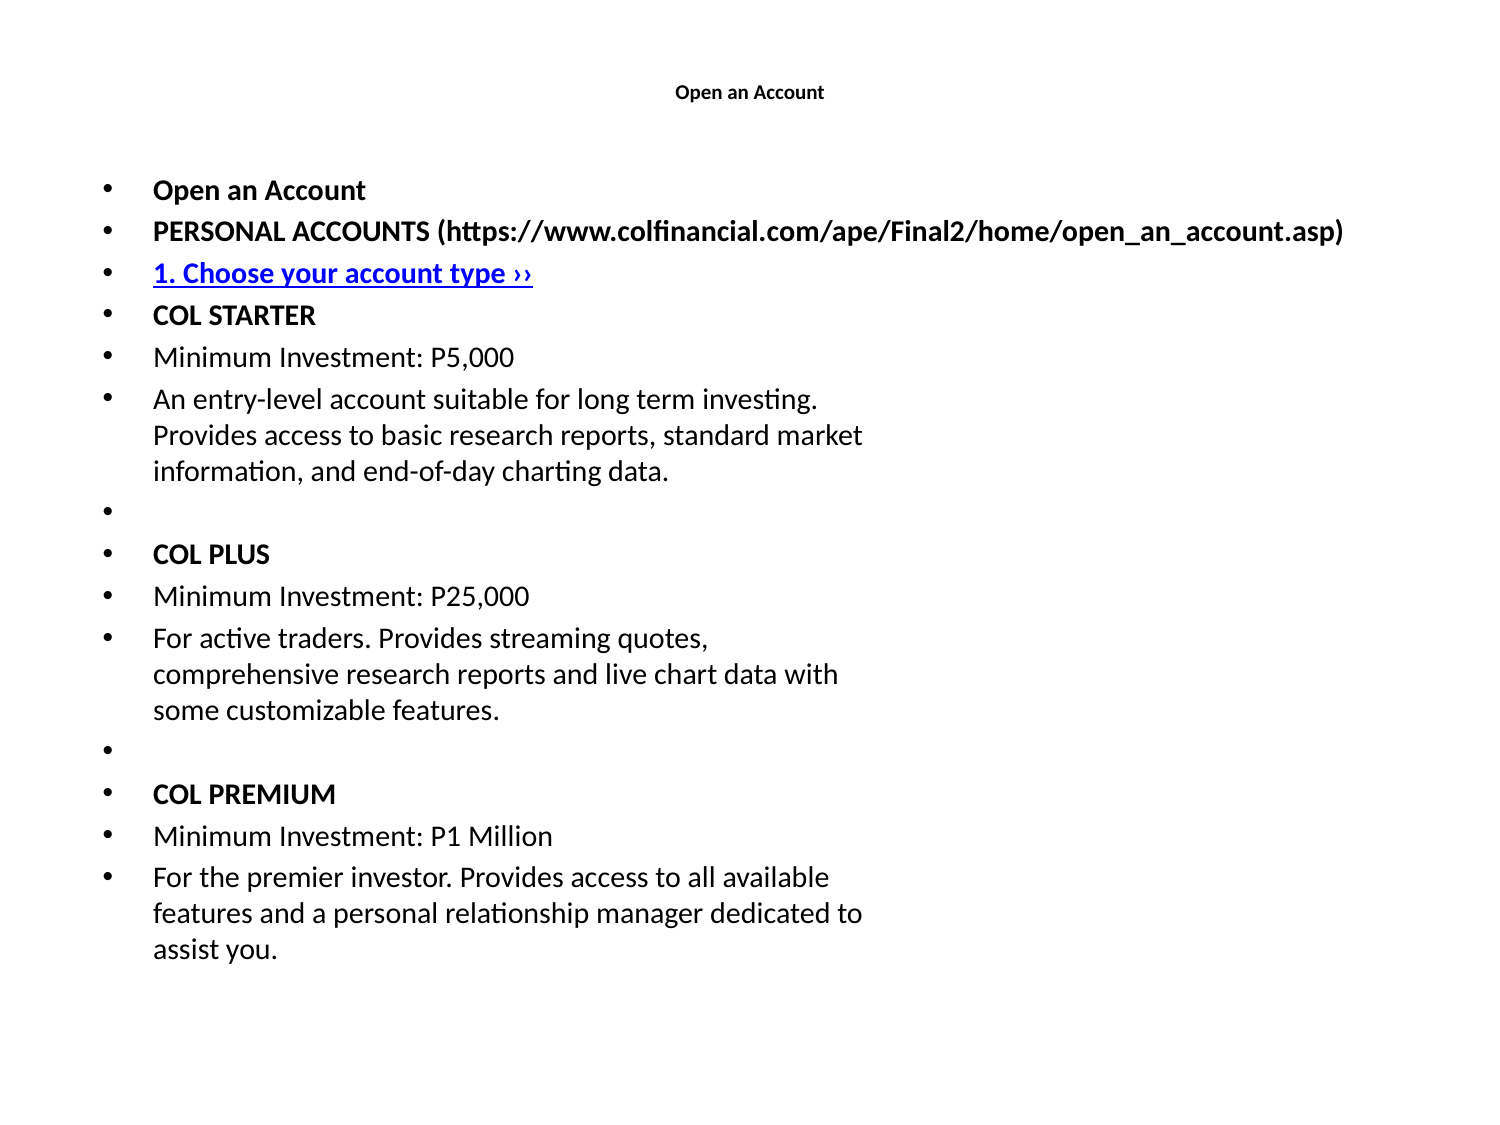

# Open an Account
Open an Account
PERSONAL ACCOUNTS (https://www.colfinancial.com/ape/Final2/home/open_an_account.asp)
1. Choose your account type ››
COL STARTER
Minimum Investment: P5,000
An entry-level account suitable for long term investing.
Provides access to basic research reports, standard market
information, and end-of-day charting data.

COL PLUS
Minimum Investment: P25,000
For active traders. Provides streaming quotes,
comprehensive research reports and live chart data with
some customizable features.

COL PREMIUM
Minimum Investment: P1 Million
For the premier investor. Provides access to all available
features and a personal relationship manager dedicated to
assist you.